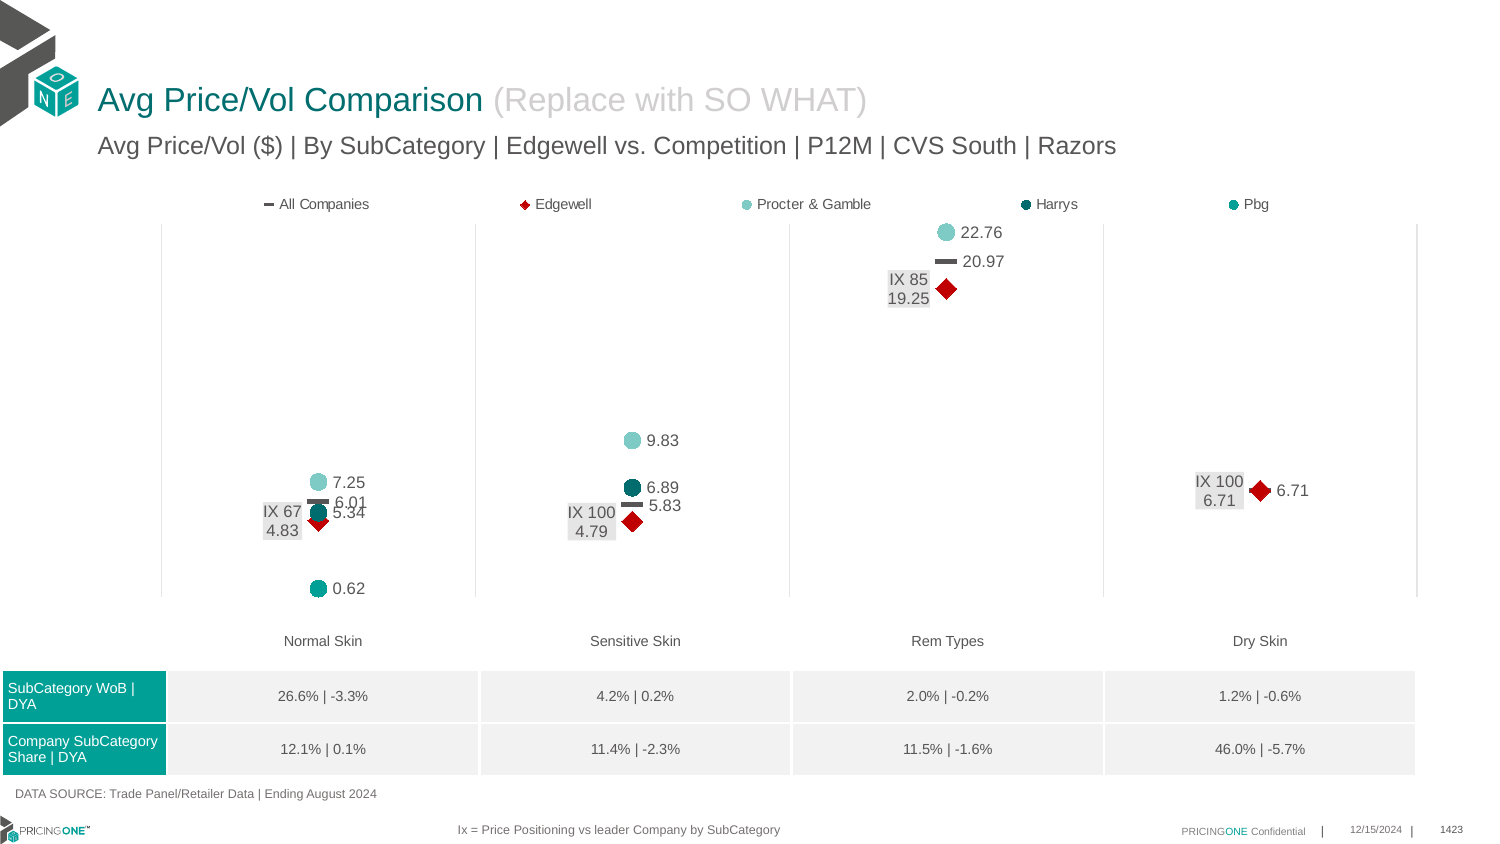

# Avg Price/Vol Comparison (Replace with SO WHAT)
Avg Price/Vol ($) | By SubCategory | Edgewell vs. Competition | P12M | CVS South | Razors

### Chart

| Category | All Companies | Edgewell | Procter & Gamble | Harrys | Pbg |
|---|---|---|---|---|---|
| IX 67 | 6.01 | 4.83 | 7.25 | 5.34 | 0.62 |
| IX 100 | 5.83 | 4.79 | 9.83 | 6.89 | None |
| IX 85 | 20.97 | 19.25 | 22.76 | None | None |
| IX 100 | 6.71 | 6.71 | None | None | None |
|  | Normal Skin | Sensitive Skin | Rem Types | Dry Skin |
| --- | --- | --- | --- | --- |
| SubCategory WoB | DYA | 26.6% | -3.3% | 4.2% | 0.2% | 2.0% | -0.2% | 1.2% | -0.6% |
| Company SubCategory Share | DYA | 12.1% | 0.1% | 11.4% | -2.3% | 11.5% | -1.6% | 46.0% | -5.7% |
DATA SOURCE: Trade Panel/Retailer Data | Ending August 2024
Ix = Price Positioning vs leader Company by SubCategory
12/15/2024
1423